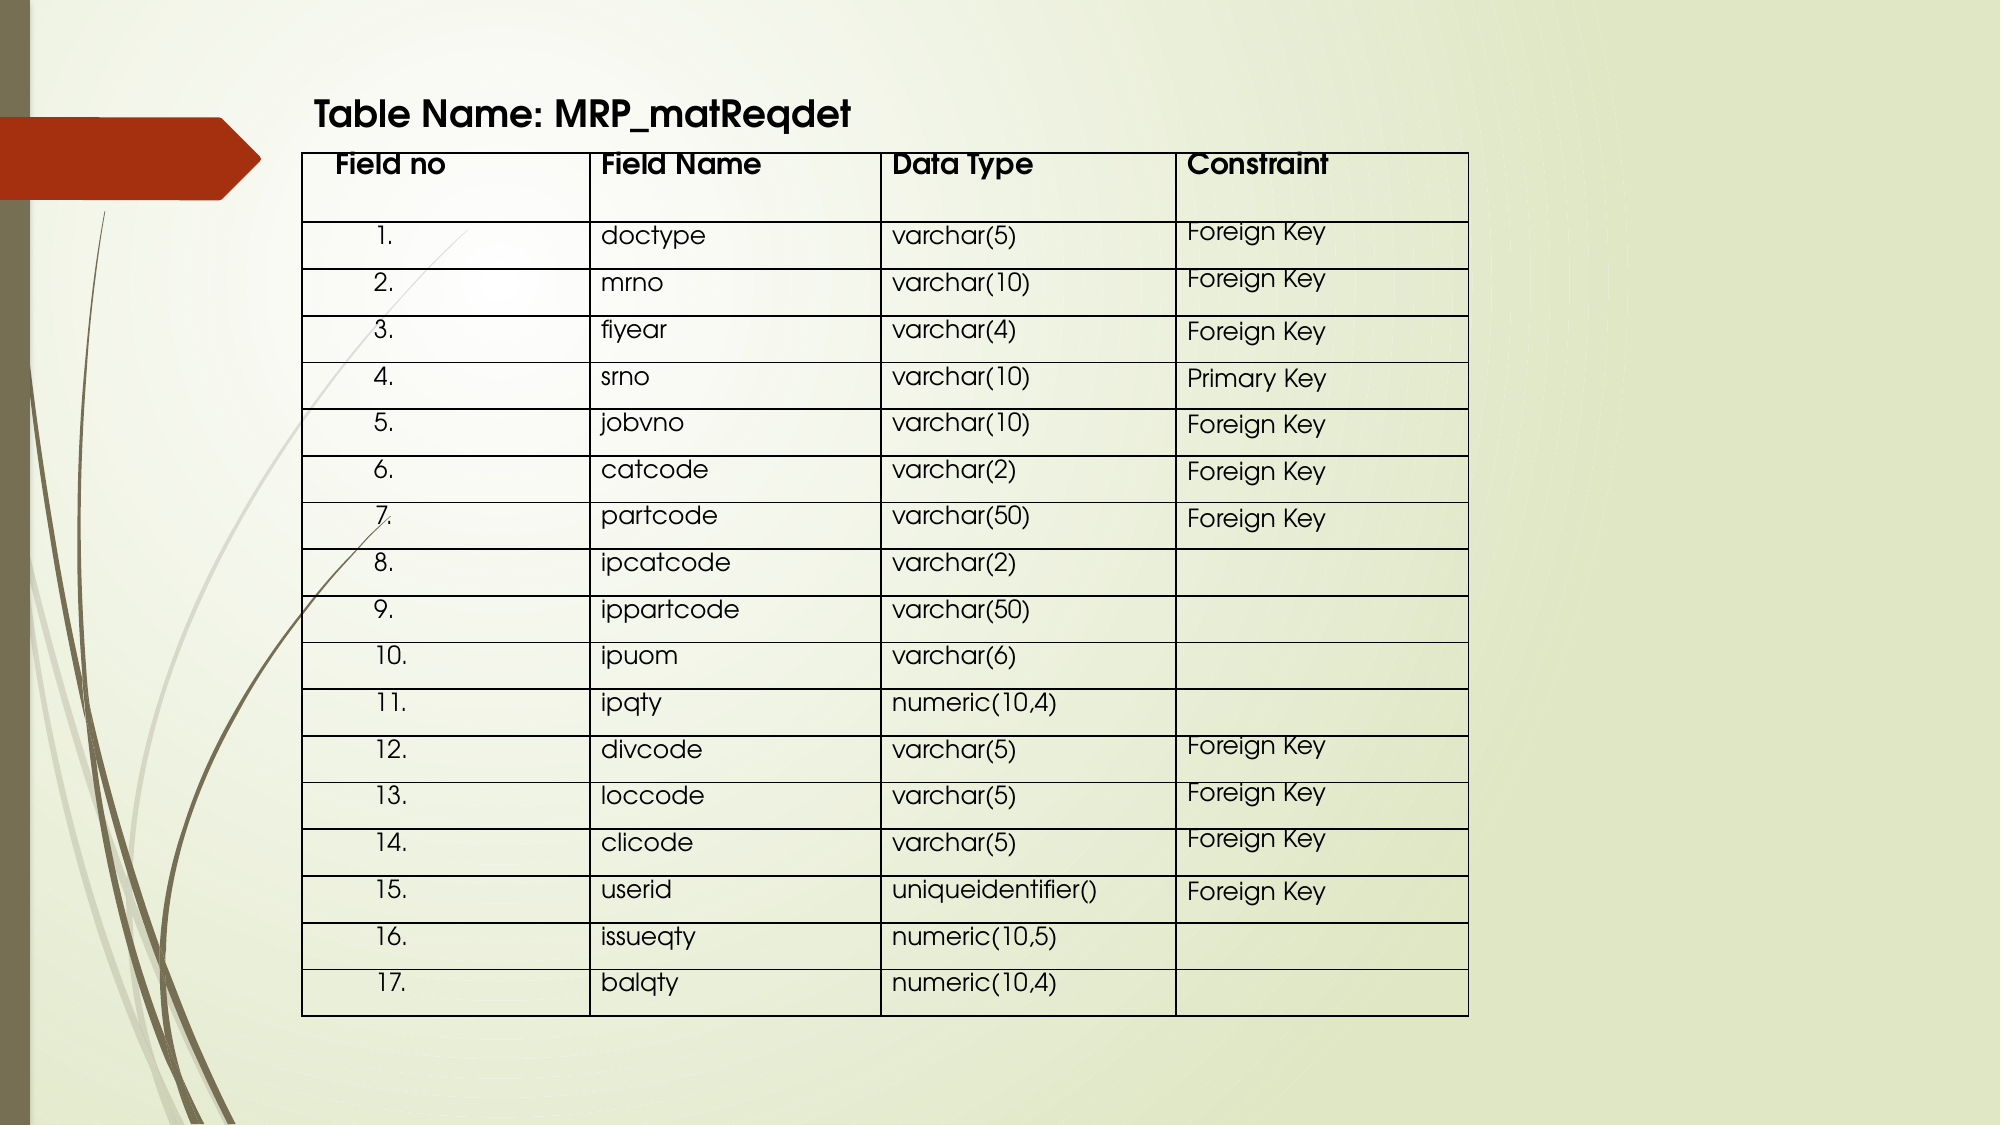

Table Name: MRP_matReqdet
| Field no | Field Name | Data Type | Constraint |
| --- | --- | --- | --- |
| 1. | doctype | varchar(5) | Foreign Key |
| 2. | mrno | varchar(10) | Foreign Key |
| 3. | fiyear | varchar(4) | Foreign Key |
| 4. | srno | varchar(10) | Primary Key |
| 5. | jobvno | varchar(10) | Foreign Key |
| 6. | catcode | varchar(2) | Foreign Key |
| 7. | partcode | varchar(50) | Foreign Key |
| 8. | ipcatcode | varchar(2) |  |
| 9. | ippartcode | varchar(50) |  |
| 10. | ipuom | varchar(6) |  |
| 11. | ipqty | numeric(10,4) |  |
| 12. | divcode | varchar(5) | Foreign Key |
| 13. | loccode | varchar(5) | Foreign Key |
| 14. | clicode | varchar(5) | Foreign Key |
| 15. | userid | uniqueidentifier() | Foreign Key |
| 16. | issueqty | numeric(10,5) |  |
| 17. | balqty | numeric(10,4) |  |